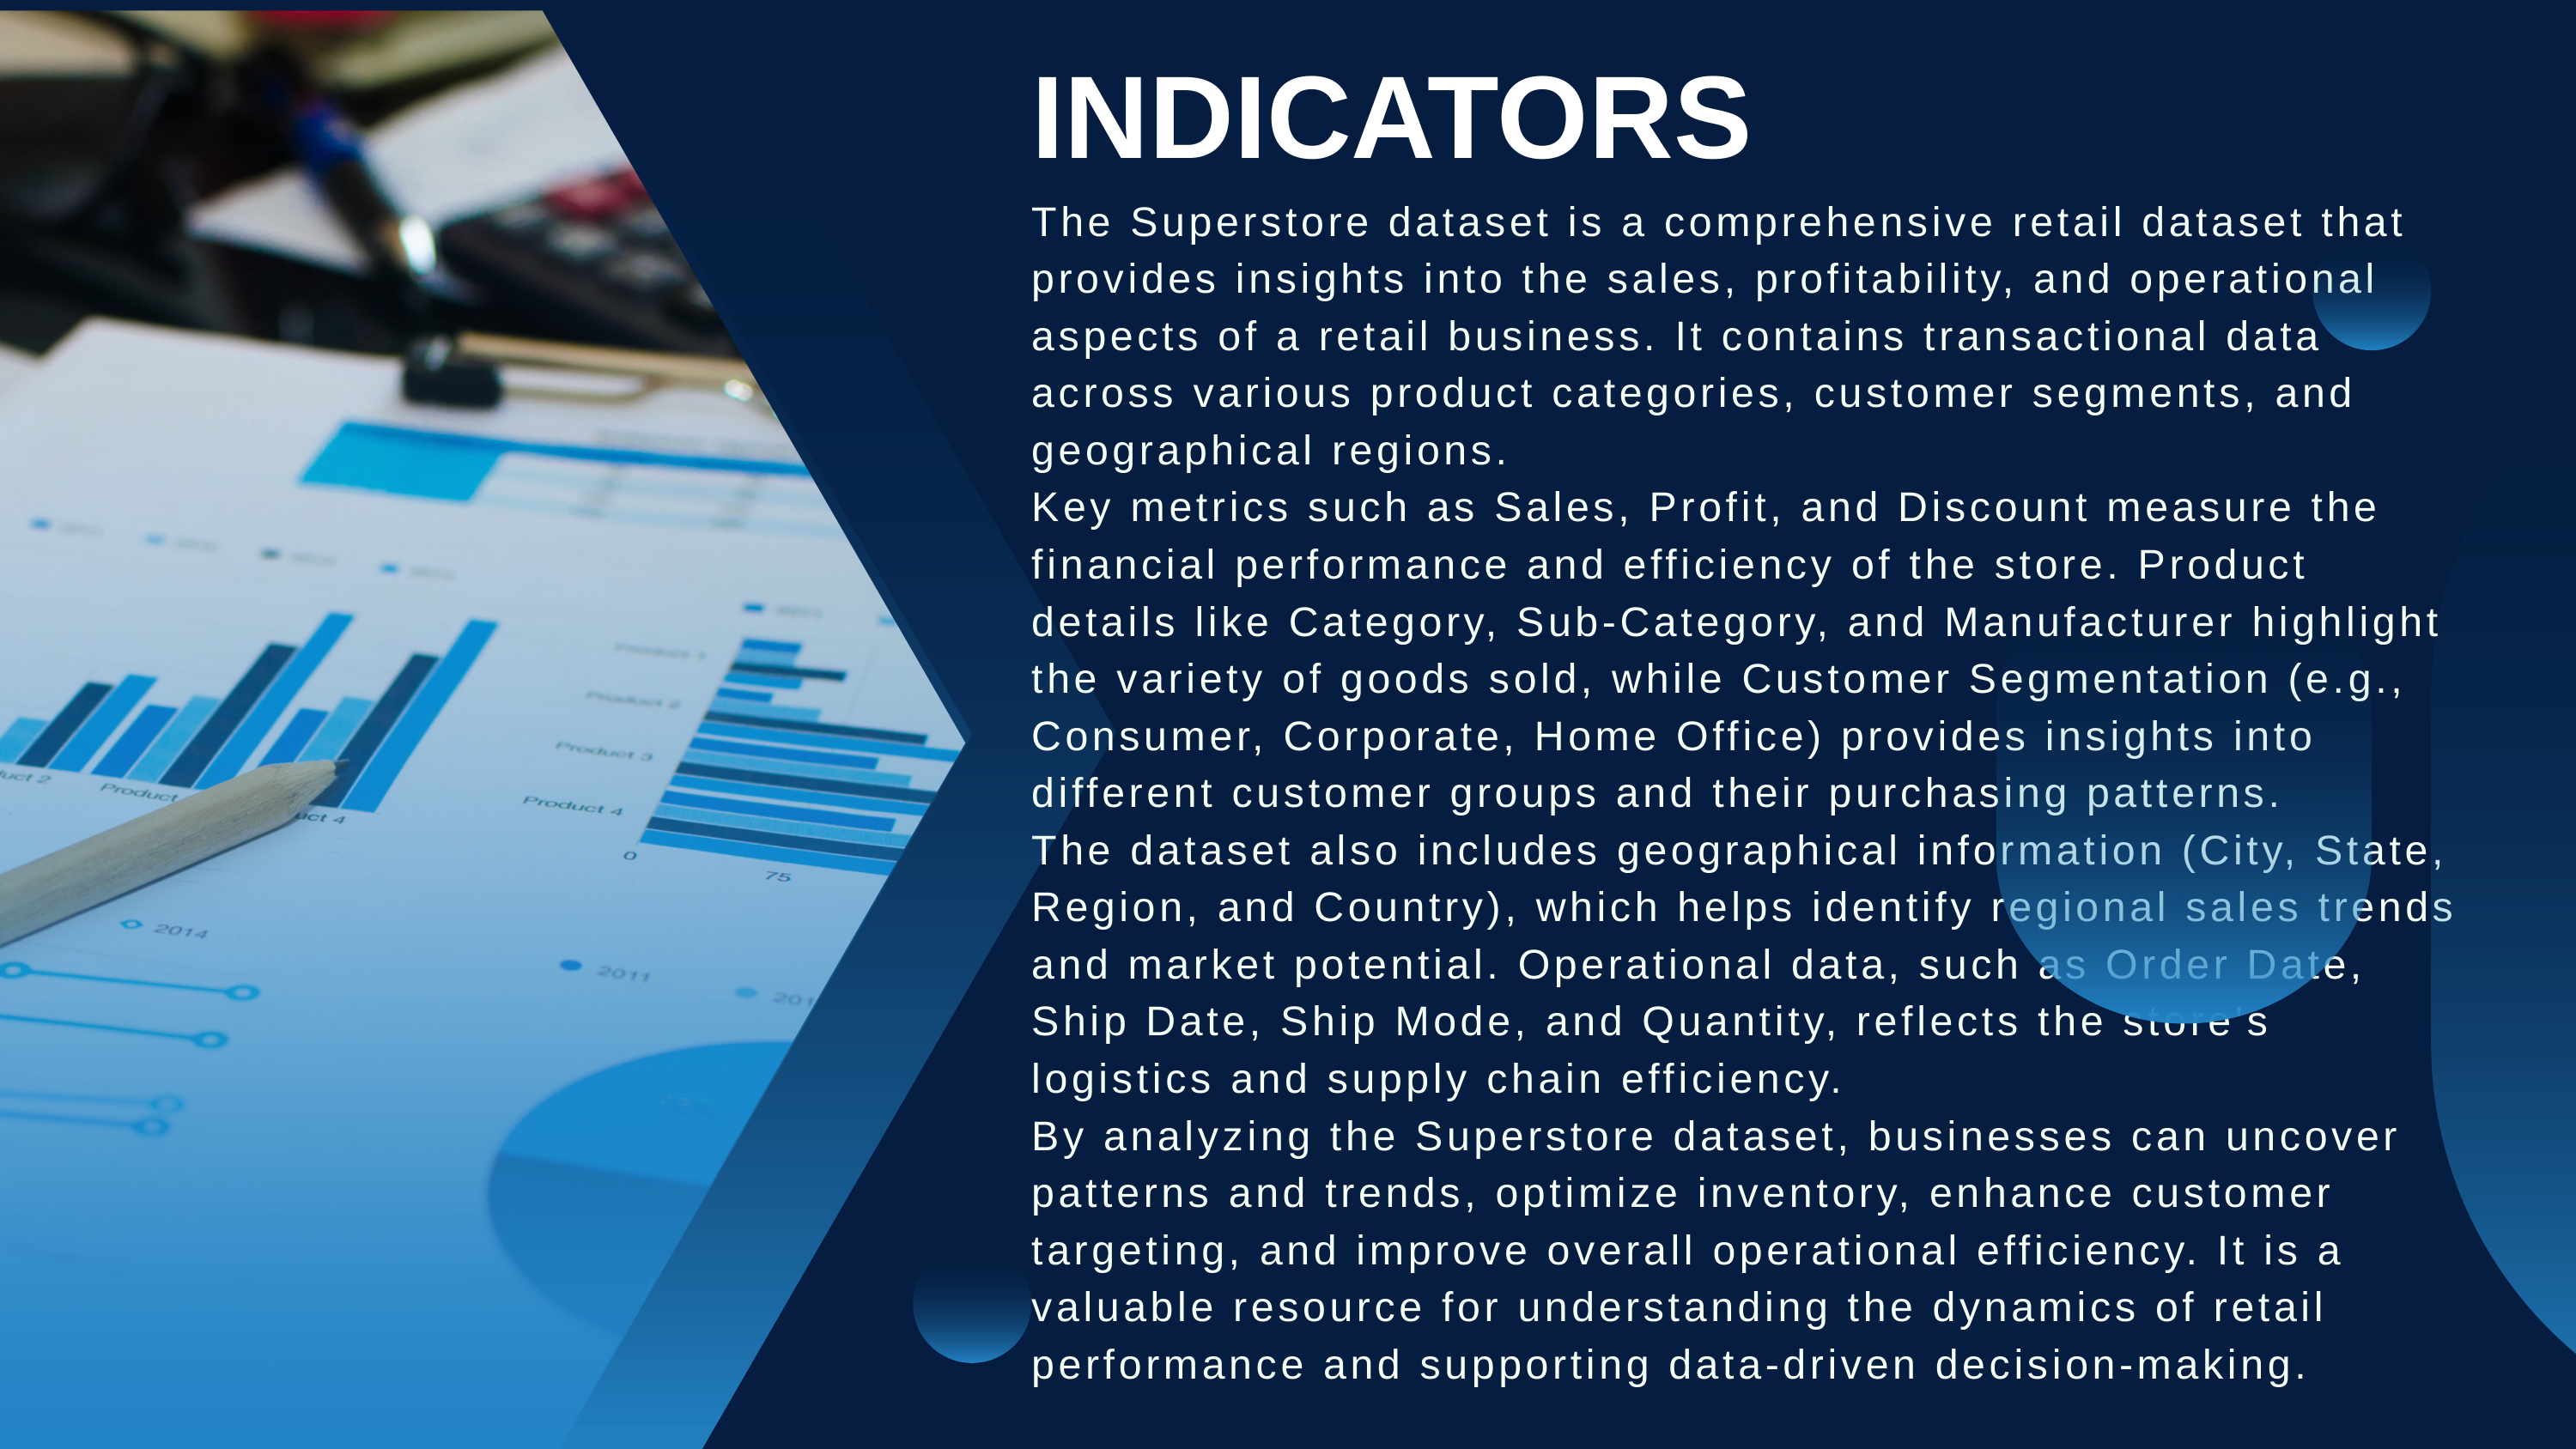

INDICATORS
The Superstore dataset is a comprehensive retail dataset that provides insights into the sales, profitability, and operational aspects of a retail business. It contains transactional data across various product categories, customer segments, and geographical regions.
Key metrics such as Sales, Profit, and Discount measure the financial performance and efficiency of the store. Product details like Category, Sub-Category, and Manufacturer highlight the variety of goods sold, while Customer Segmentation (e.g., Consumer, Corporate, Home Office) provides insights into different customer groups and their purchasing patterns.
The dataset also includes geographical information (City, State, Region, and Country), which helps identify regional sales trends and market potential. Operational data, such as Order Date, Ship Date, Ship Mode, and Quantity, reflects the store's logistics and supply chain efficiency.
By analyzing the Superstore dataset, businesses can uncover patterns and trends, optimize inventory, enhance customer targeting, and improve overall operational efficiency. It is a valuable resource for understanding the dynamics of retail performance and supporting data-driven decision-making.